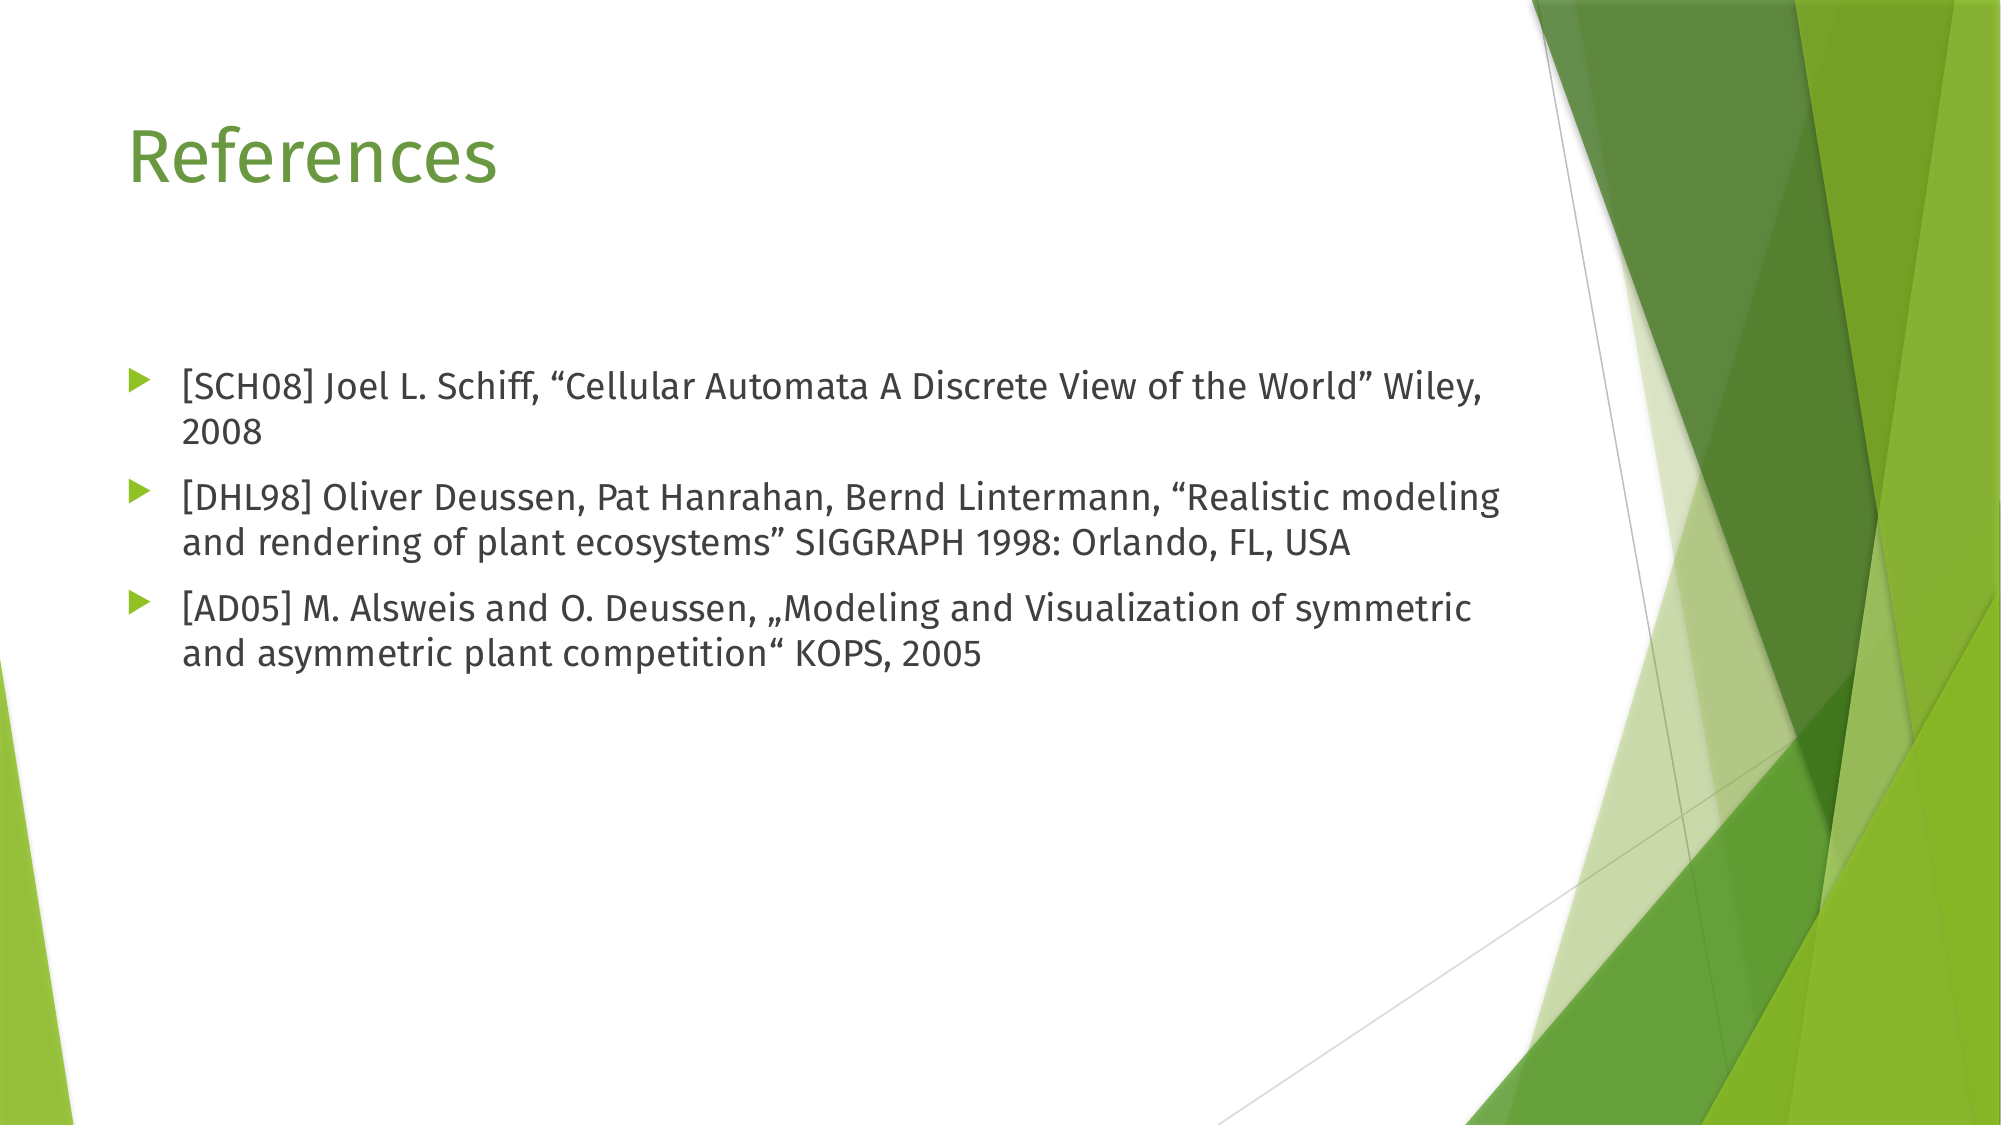

# References
[SCH08] Joel L. Schiff, “Cellular Automata A Discrete View of the World” Wiley, 2008
[DHL98] Oliver Deussen, Pat Hanrahan, Bernd Lintermann, “Realistic modeling and rendering of plant ecosystems” SIGGRAPH 1998: Orlando, FL, USA
[AD05] M. Alsweis and O. Deussen, „Modeling and Visualization of symmetric and asymmetric plant competition“ KOPS, 2005